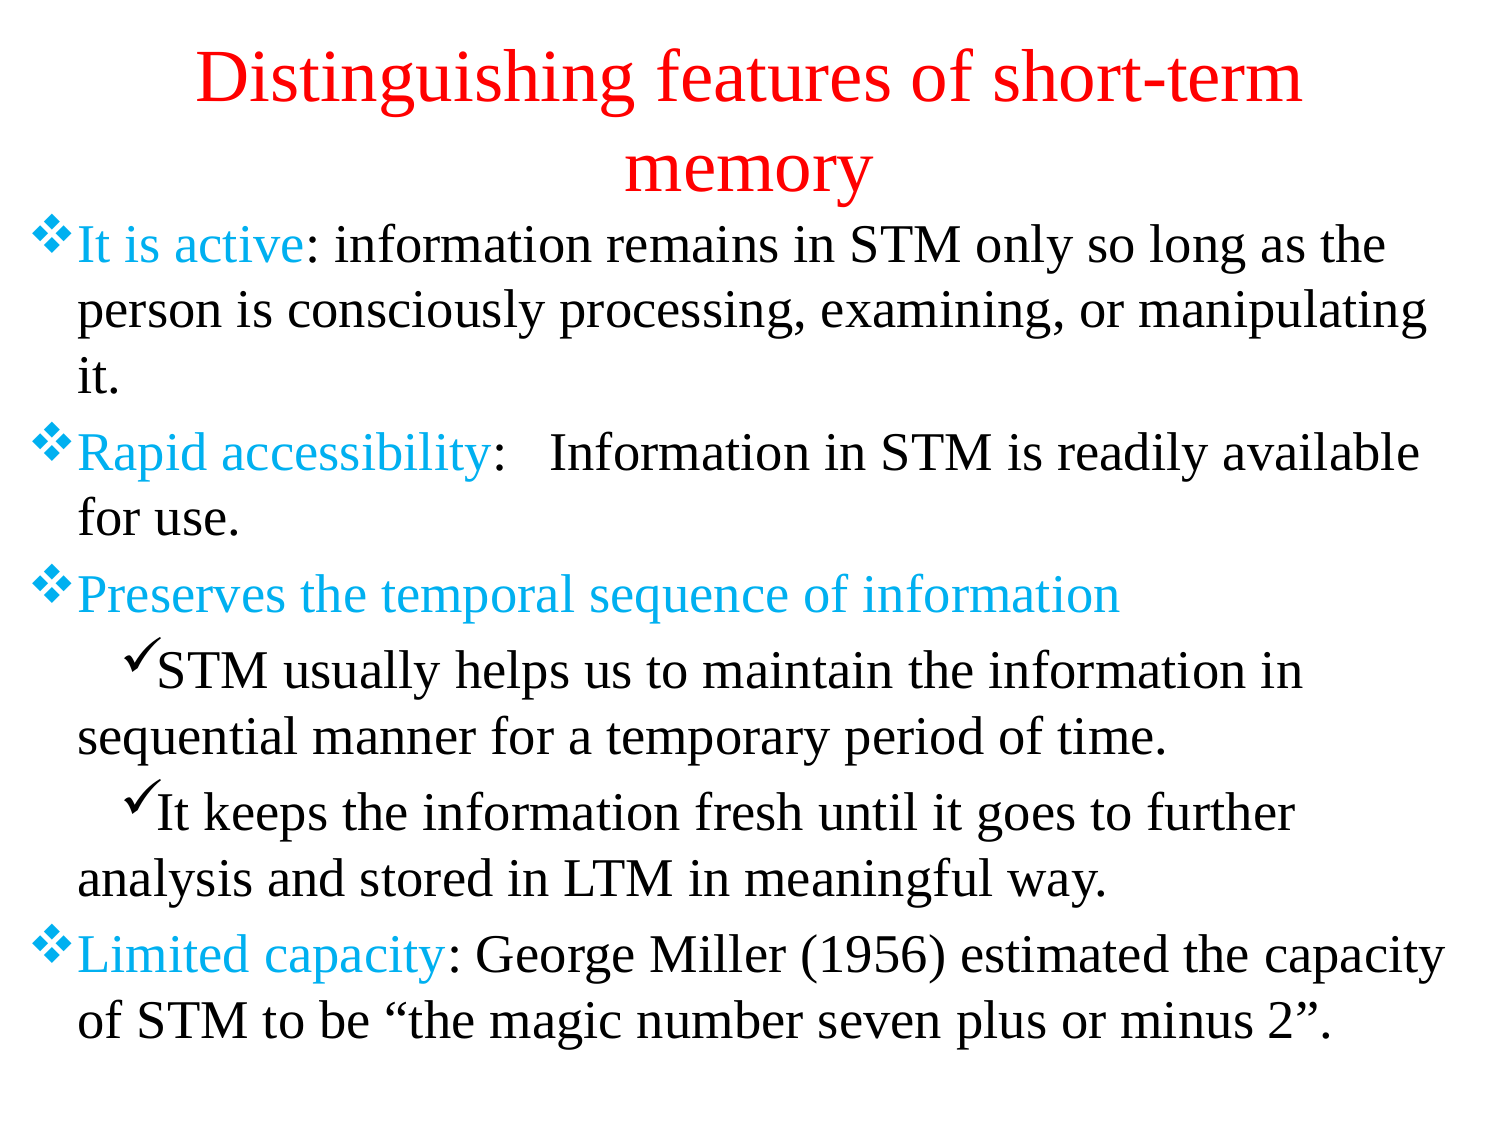

# Distinguishing features of short-term memory
It is active: information remains in STM only so long as the person is consciously processing, examining, or manipulating it.
Rapid accessibility:   Information in STM is readily available for use.
Preserves the temporal sequence of information
STM usually helps us to maintain the information in sequential manner for a temporary period of time.
It keeps the information fresh until it goes to further analysis and stored in LTM in meaningful way.
Limited capacity: George Miller (1956) estimated the capacity of STM to be “the magic number seven plus or minus 2”.